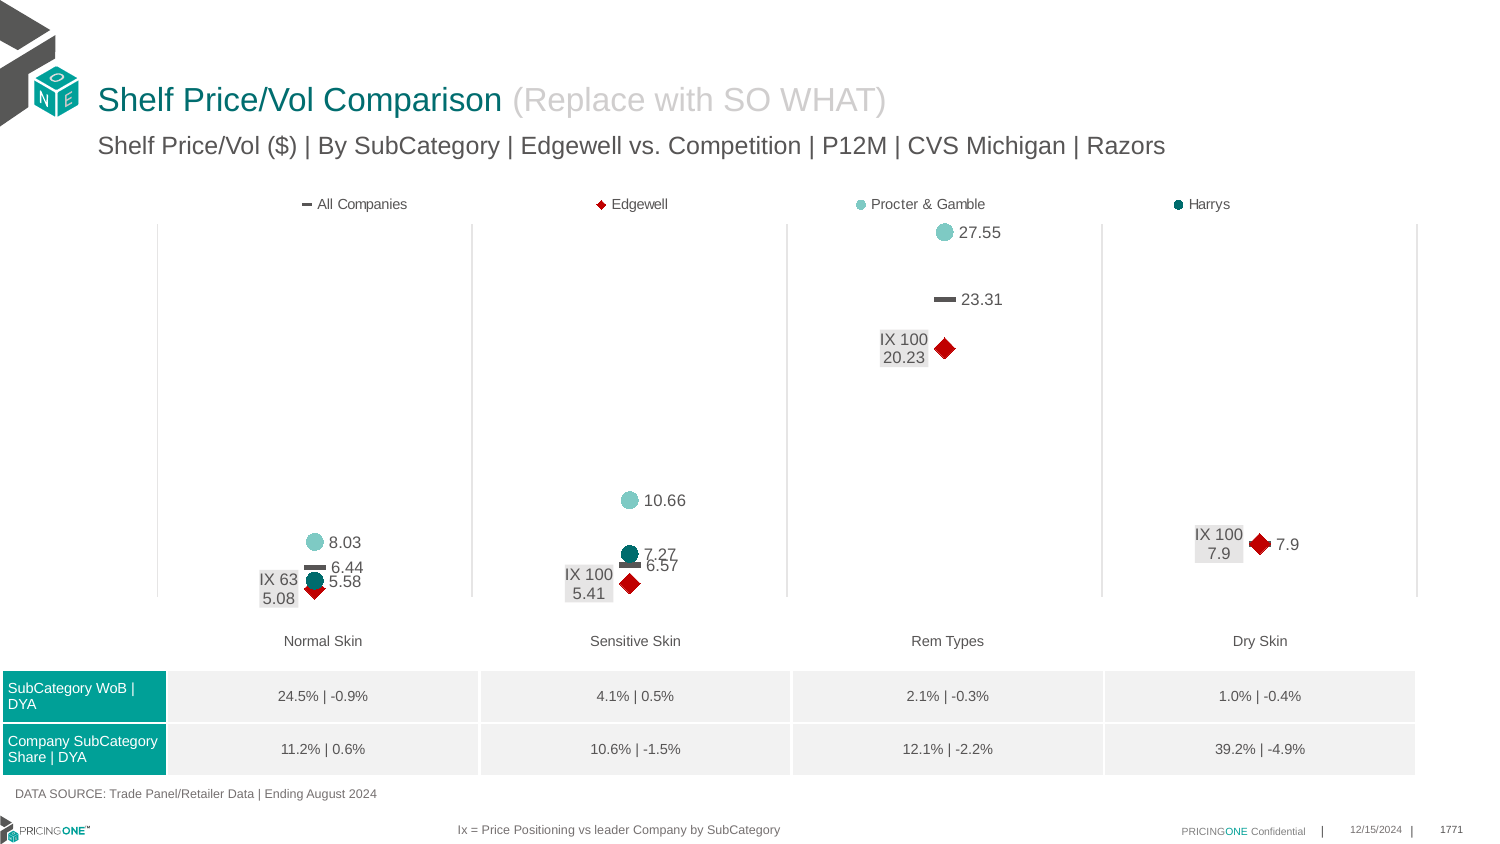

# Shelf Price/Vol Comparison (Replace with SO WHAT)
Shelf Price/Vol ($) | By SubCategory | Edgewell vs. Competition | P12M | CVS Michigan | Razors

### Chart

| Category | All Companies | Edgewell | Procter & Gamble | Harrys |
|---|---|---|---|---|
| IX 63 | 6.44 | 5.08 | 8.03 | 5.58 |
| IX 100 | 6.57 | 5.41 | 10.66 | 7.27 |
| IX 100 | 23.31 | 20.23 | 27.55 | None |
| IX 100 | 7.9 | 7.9 | None | None |
|  | Normal Skin | Sensitive Skin | Rem Types | Dry Skin |
| --- | --- | --- | --- | --- |
| SubCategory WoB | DYA | 24.5% | -0.9% | 4.1% | 0.5% | 2.1% | -0.3% | 1.0% | -0.4% |
| Company SubCategory Share | DYA | 11.2% | 0.6% | 10.6% | -1.5% | 12.1% | -2.2% | 39.2% | -4.9% |
DATA SOURCE: Trade Panel/Retailer Data | Ending August 2024
Ix = Price Positioning vs leader Company by SubCategory
12/15/2024
1771